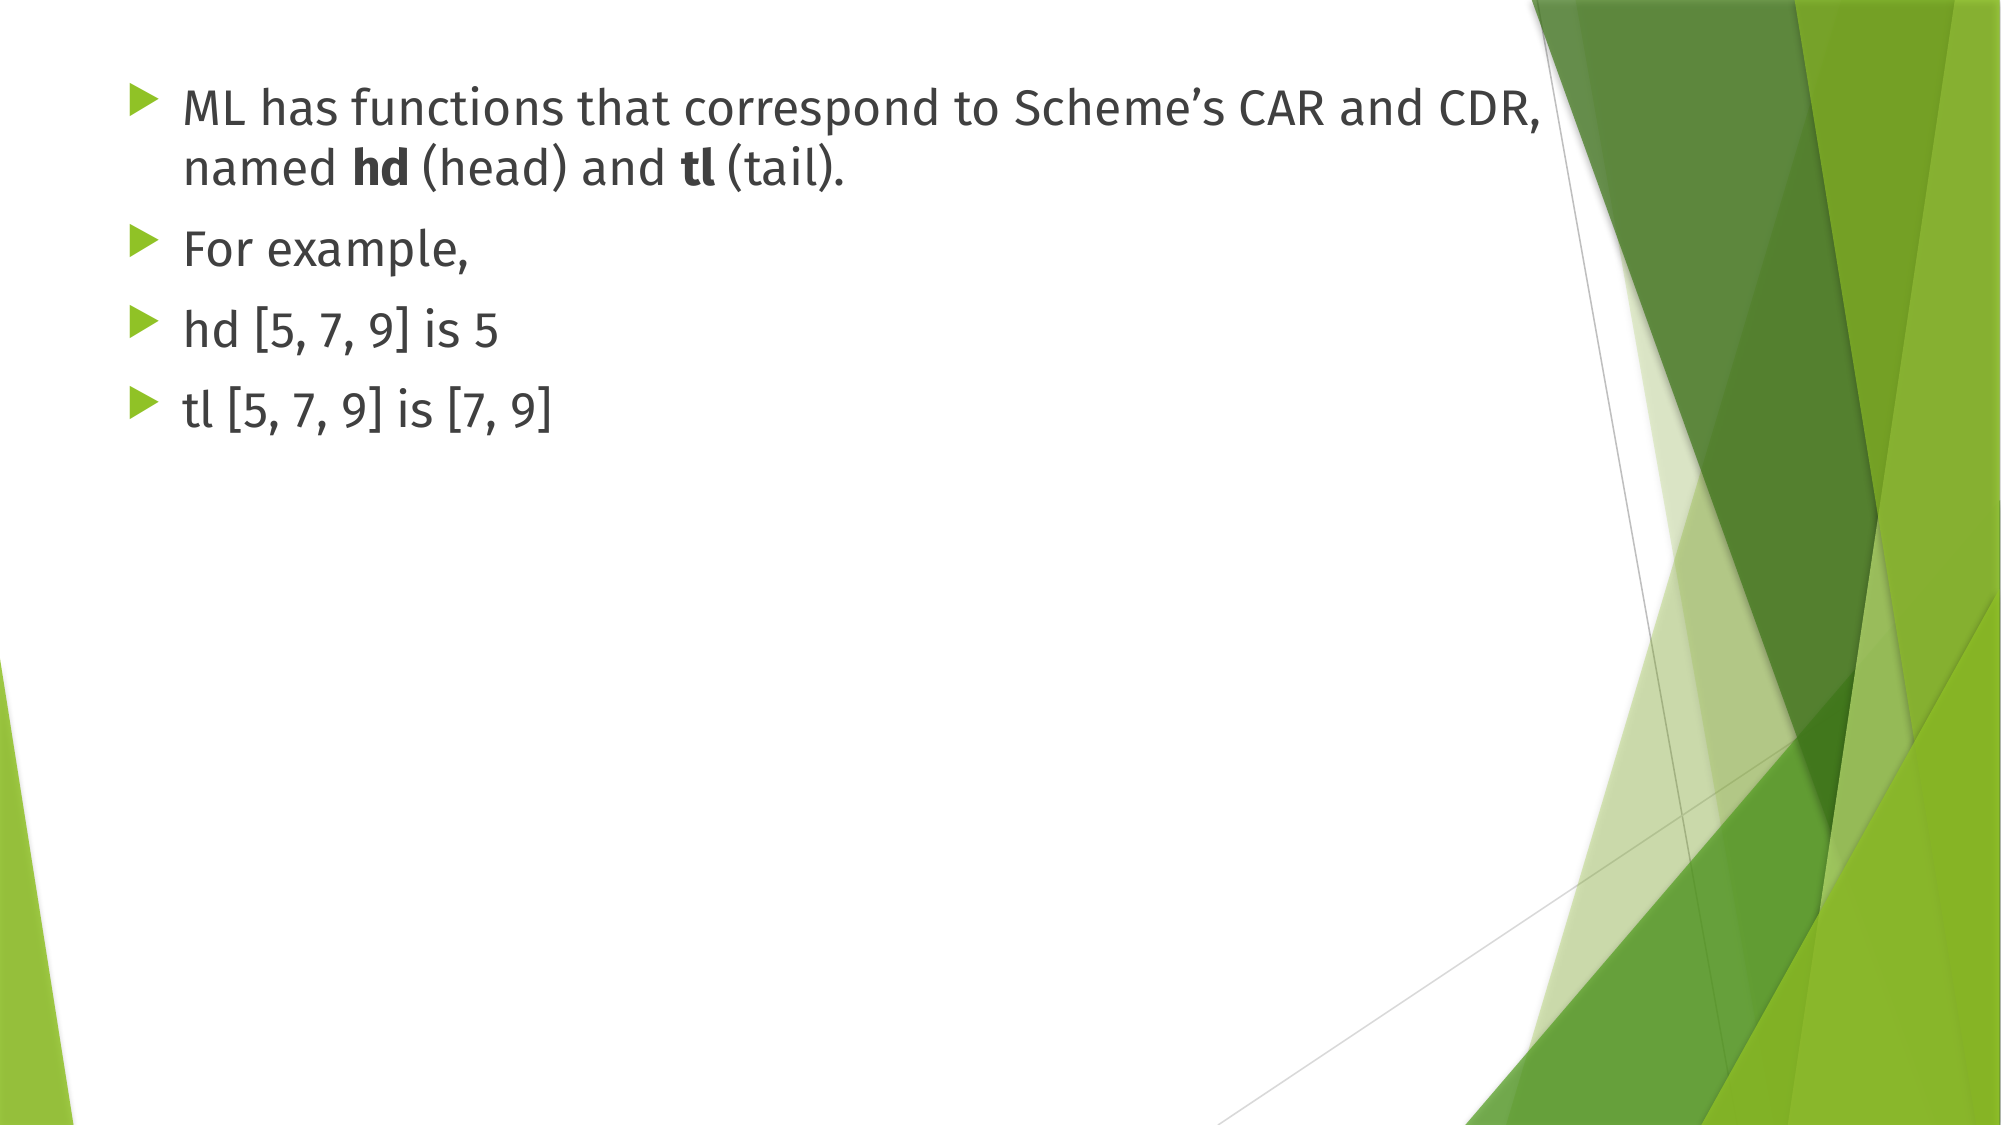

ML has functions that correspond to Scheme’s CAR and CDR, named hd (head) and tl (tail).
For example,
hd [5, 7, 9] is 5
tl [5, 7, 9] is [7, 9]